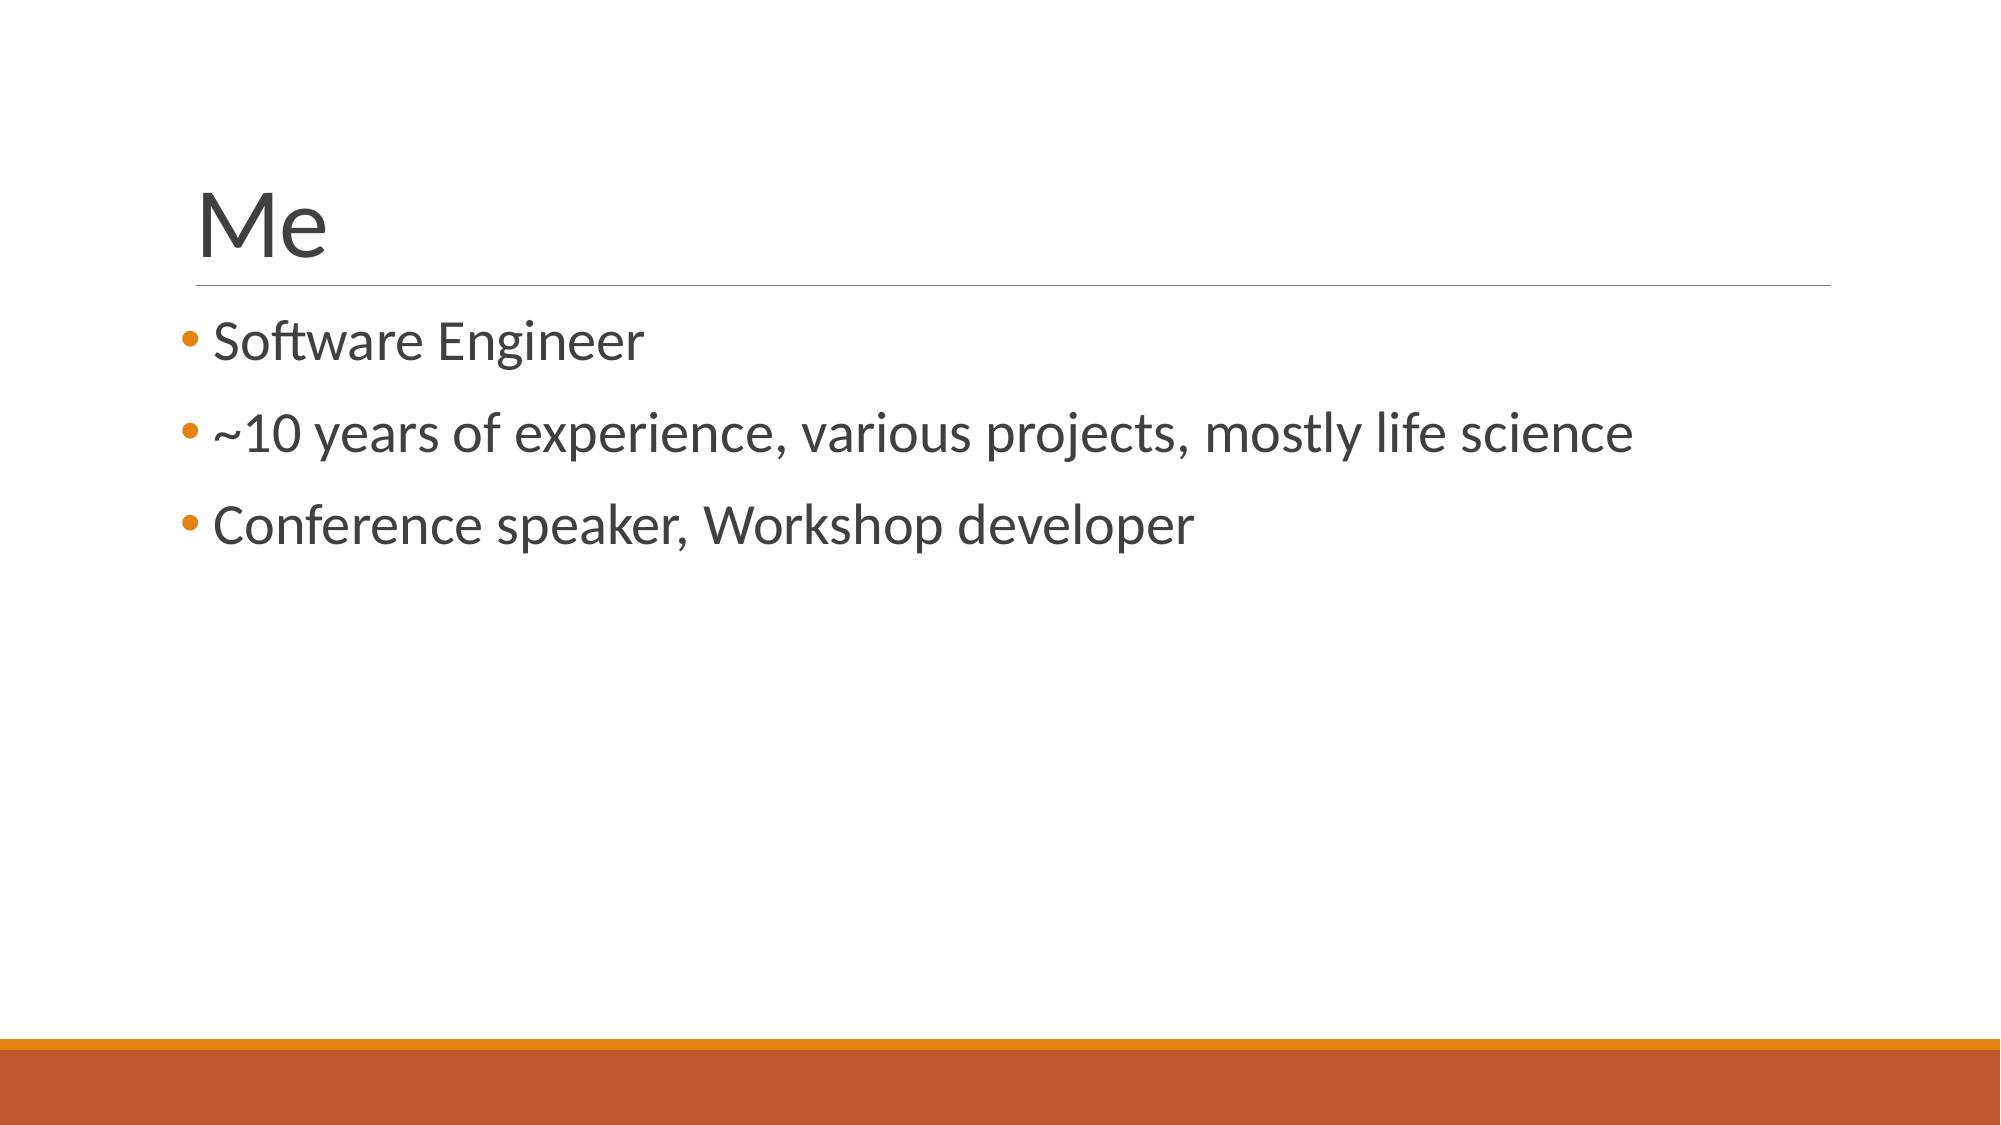

# Me
 Software Engineer
 ~10 years of experience, various projects, mostly life science
 Conference speaker, Workshop developer